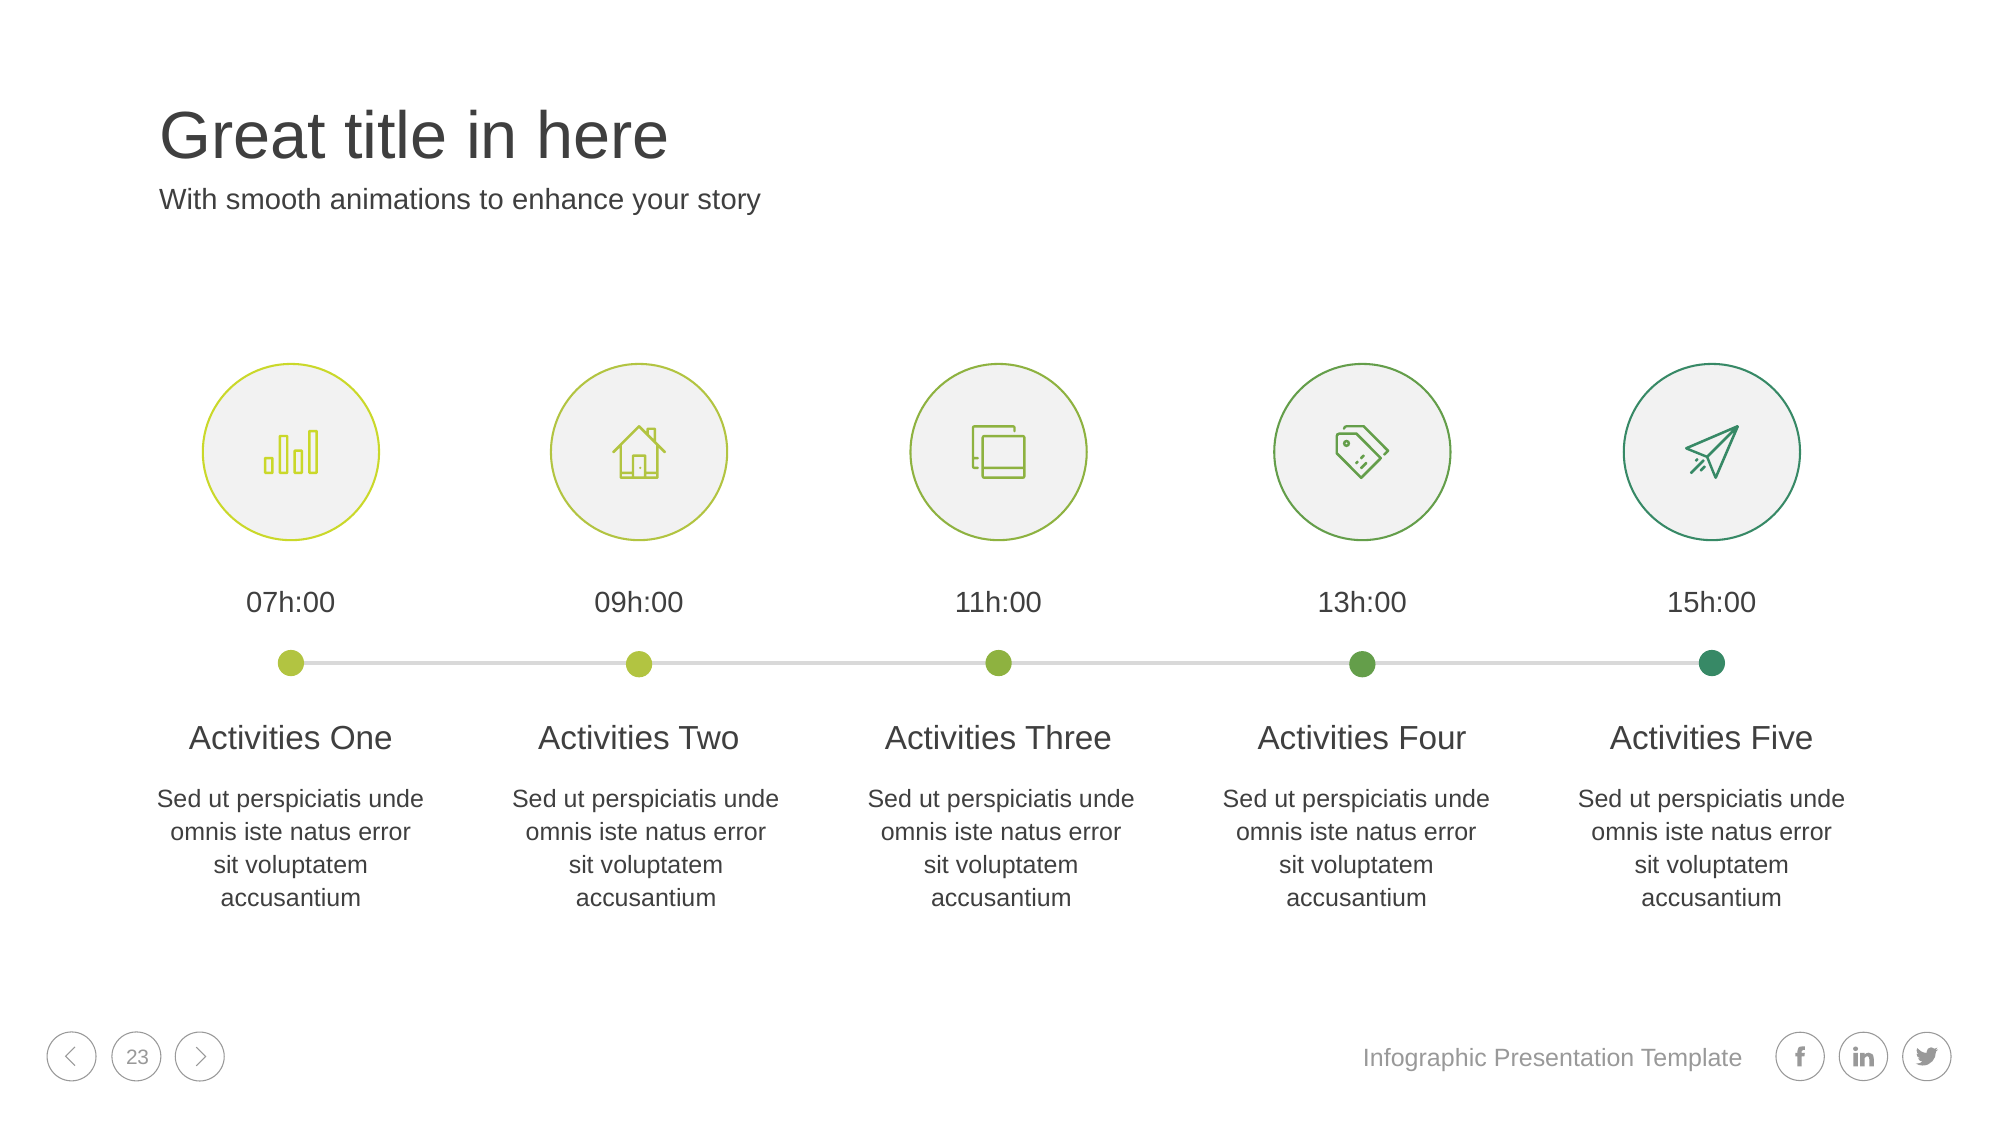

Great title in here
With smooth animations to enhance your story

07h:00
09h:00
11h:00
13h:00
15h:00

Activities One
Activities Two
Activities Three
Activities Four
Activities Five
Sed ut perspiciatis unde omnis iste natus error sit voluptatem accusantium
Sed ut perspiciatis unde omnis iste natus error sit voluptatem accusantium
Sed ut perspiciatis unde omnis iste natus error sit voluptatem accusantium
Sed ut perspiciatis unde omnis iste natus error sit voluptatem accusantium
Sed ut perspiciatis unde omnis iste natus error sit voluptatem accusantium
23